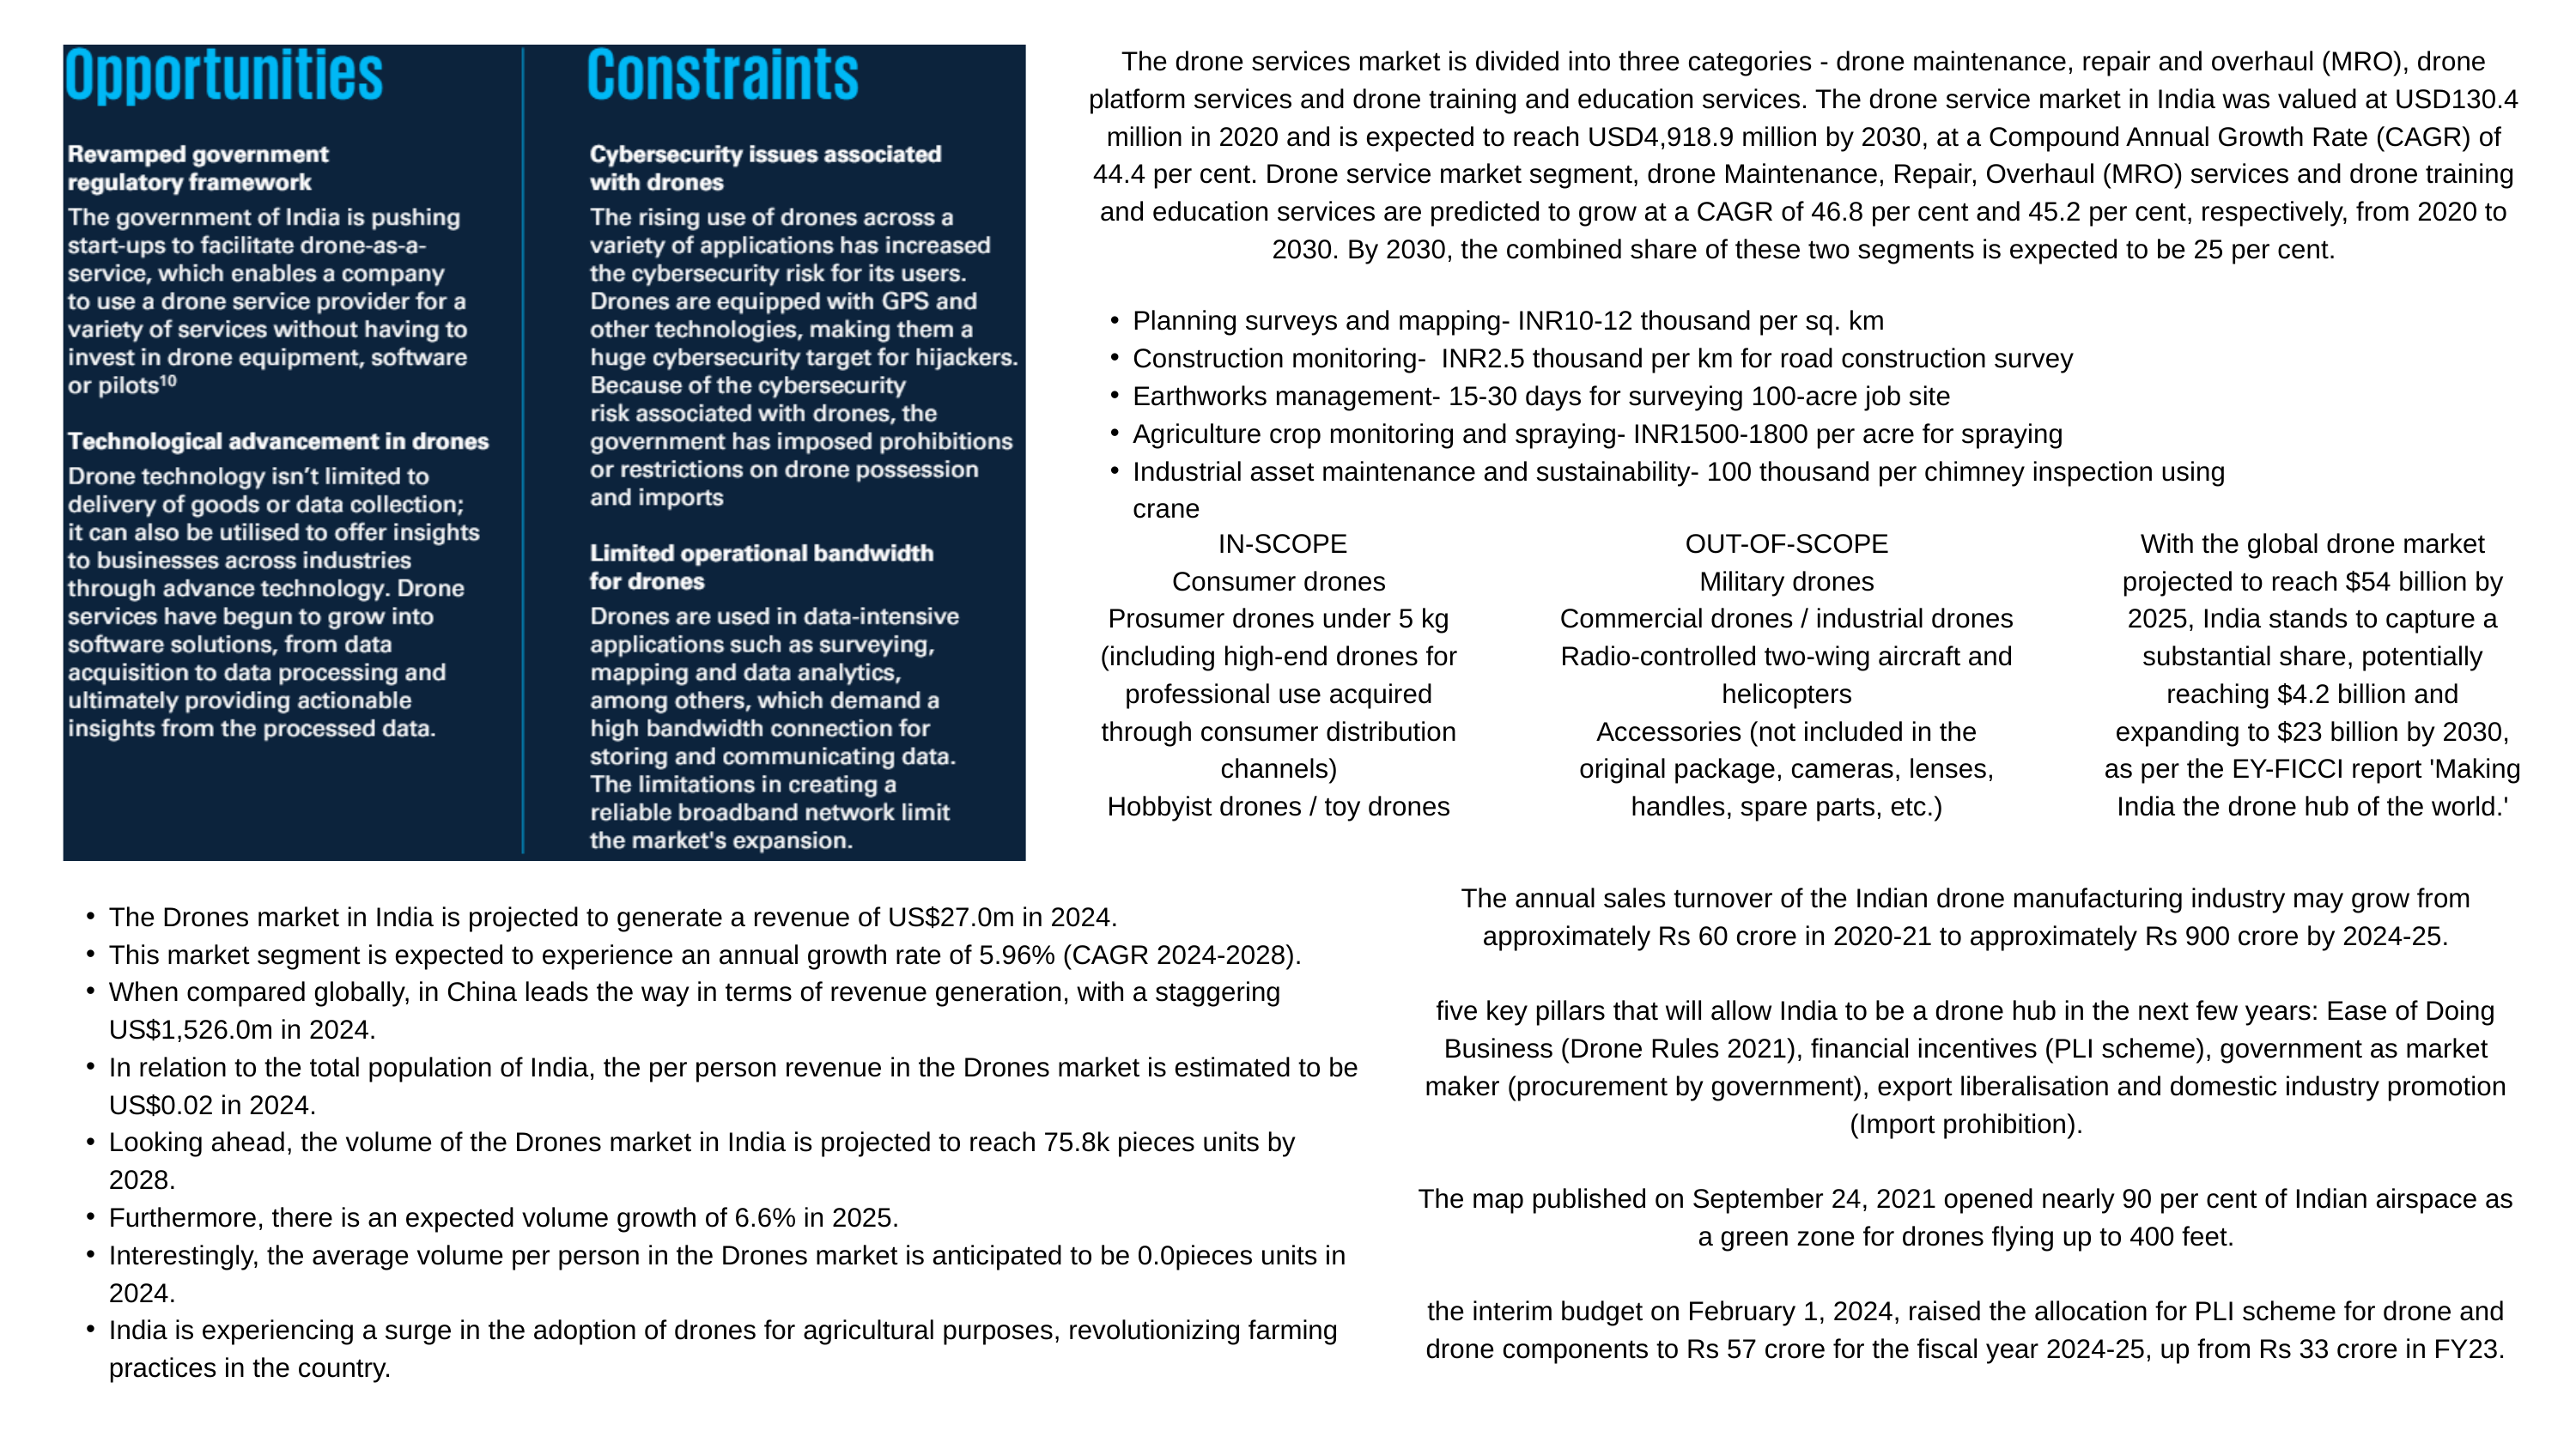

The drone services market is divided into three categories - drone maintenance, repair and overhaul (MRO), drone platform services and drone training and education services. The drone service market in India was valued at USD130.4 million in 2020 and is expected to reach USD4,918.9 million by 2030, at a Compound Annual Growth Rate (CAGR) of 44.4 per cent. Drone service market segment, drone Maintenance, Repair, Overhaul (MRO) services and drone training and education services are predicted to grow at a CAGR of 46.8 per cent and 45.2 per cent, respectively, from 2020 to 2030. By 2030, the combined share of these two segments is expected to be 25 per cent.

Planning surveys and mapping- INR10-12 thousand per sq. km
Construction monitoring-  INR2.5 thousand per km for road construction survey
Earthworks management- 15-30 days for surveying 100-acre job site
Agriculture crop monitoring and spraying- INR1500-1800 per acre for spraying
Industrial asset maintenance and sustainability- 100 thousand per chimney inspection using crane
 IN-SCOPE
Consumer drones
Prosumer drones under 5 kg (including high-end drones for professional use acquired through consumer distribution channels)
Hobbyist drones / toy drones
OUT-OF-SCOPE
Military drones
Commercial drones / industrial drones
Radio-controlled two-wing aircraft and helicopters
Accessories (not included in the original package, cameras, lenses, handles, spare parts, etc.)
With the global drone market projected to reach $54 billion by 2025, India stands to capture a substantial share, potentially reaching $4.2 billion and expanding to $23 billion by 2030, as per the EY-FICCI report 'Making India the drone hub of the world.'
The annual sales turnover of the Indian drone manufacturing industry may grow from approximately Rs 60 crore in 2020-21 to approximately Rs 900 crore by 2024-25.

five key pillars that will allow India to be a drone hub in the next few years: Ease of Doing Business (Drone Rules 2021), financial incentives (PLI scheme), government as market maker (procurement by government), export liberalisation and domestic industry promotion (Import prohibition).

The map published on September 24, 2021 opened nearly 90 per cent of Indian airspace as a green zone for drones flying up to 400 feet.

the interim budget on February 1, 2024, raised the allocation for PLI scheme for drone and drone components to Rs 57 crore for the fiscal year 2024-25, up from Rs 33 crore in FY23.
The Drones market in India is projected to generate a revenue of US$27.0m in 2024.
This market segment is expected to experience an annual growth rate of 5.96% (CAGR 2024-2028).
When compared globally, in China leads the way in terms of revenue generation, with a staggering US$1,526.0m in 2024.
In relation to the total population of India, the per person revenue in the Drones market is estimated to be US$0.02 in 2024.
Looking ahead, the volume of the Drones market in India is projected to reach 75.8k pieces units by 2028.
Furthermore, there is an expected volume growth of 6.6% in 2025.
Interestingly, the average volume per person in the Drones market is anticipated to be 0.0pieces units in 2024.
India is experiencing a surge in the adoption of drones for agricultural purposes, revolutionizing farming practices in the country.